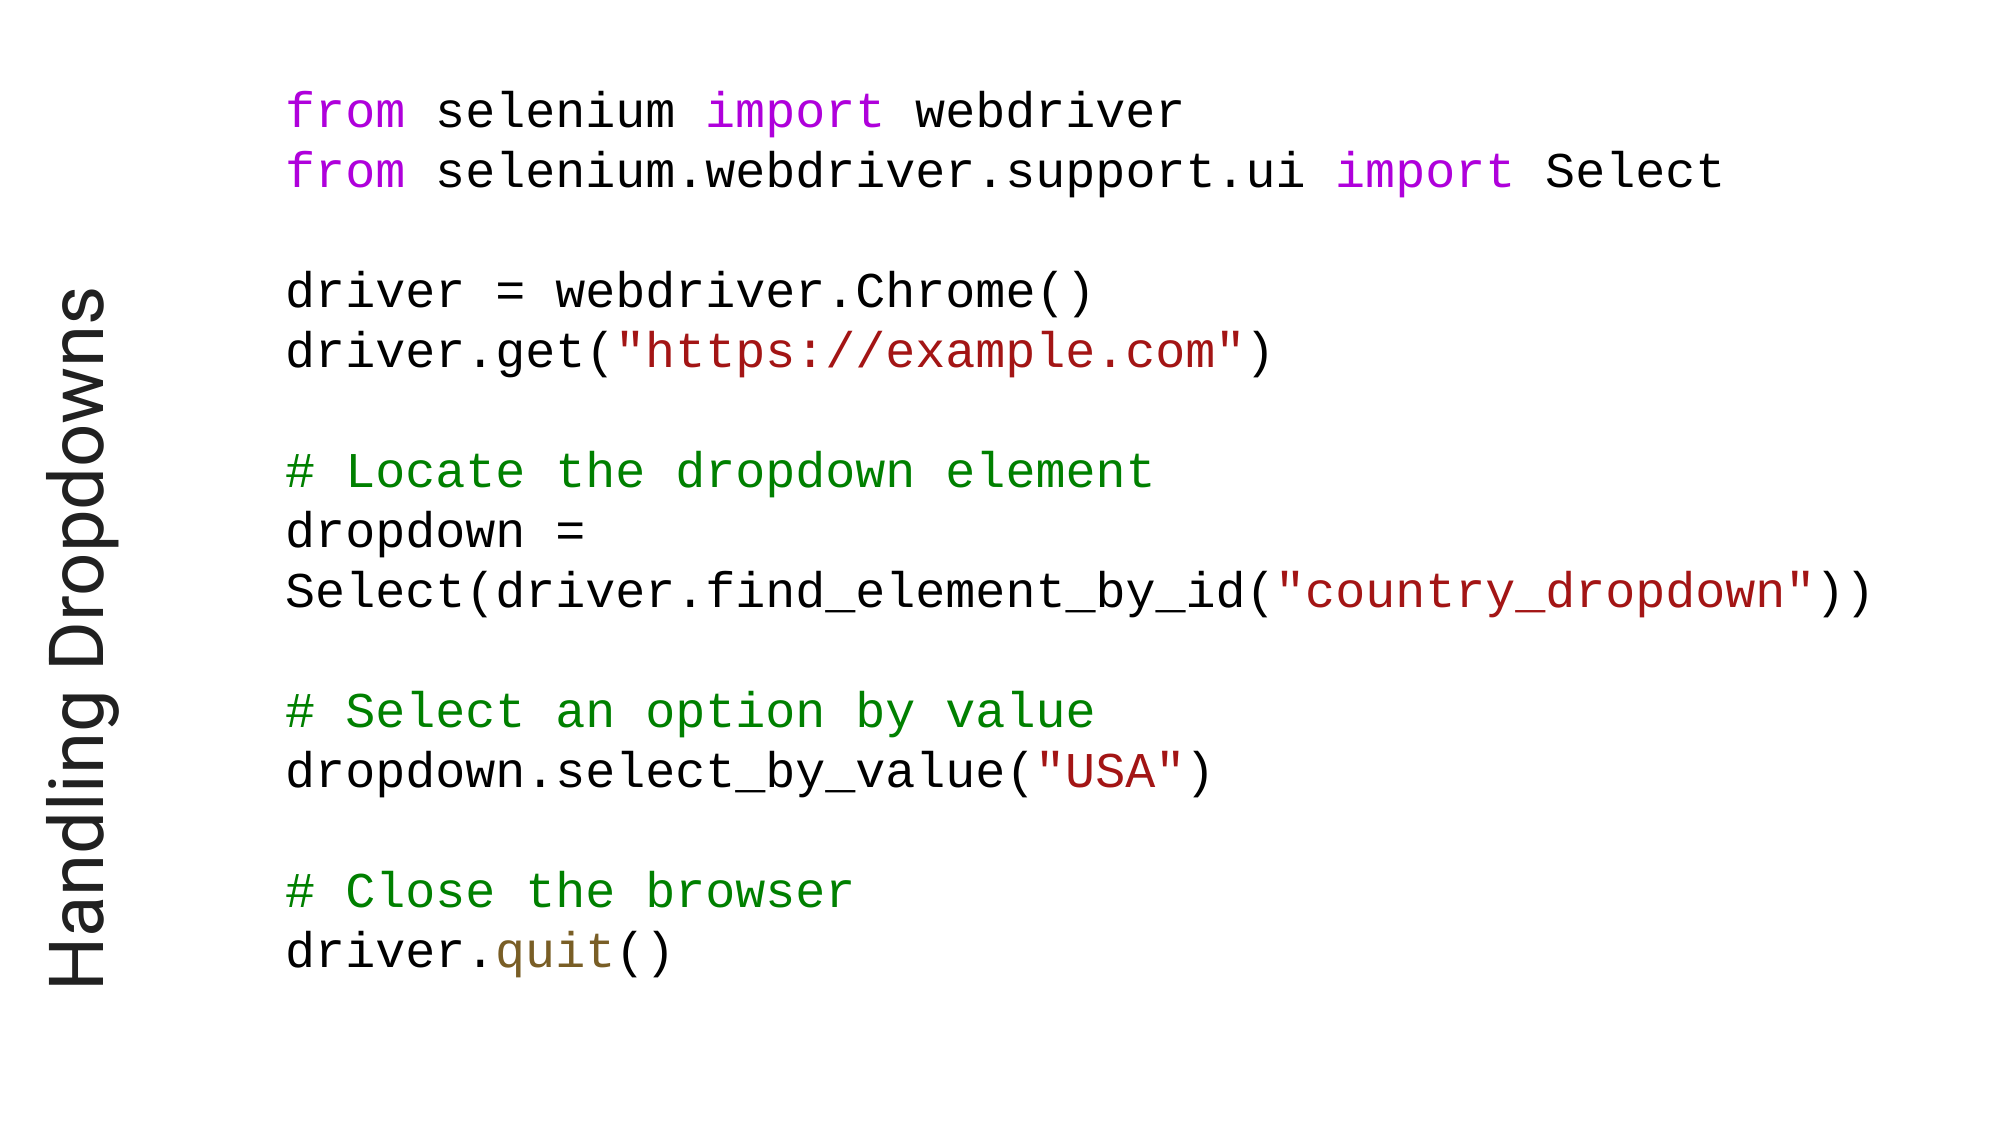

from selenium import webdriver
from selenium.webdriver.support.ui import Select
driver = webdriver.Chrome()
driver.get("https://example.com")
# Locate the dropdown element
dropdown = Select(driver.find_element_by_id("country_dropdown"))
# Select an option by value
dropdown.select_by_value("USA")
# Close the browser
driver.quit()
# Handling Dropdowns